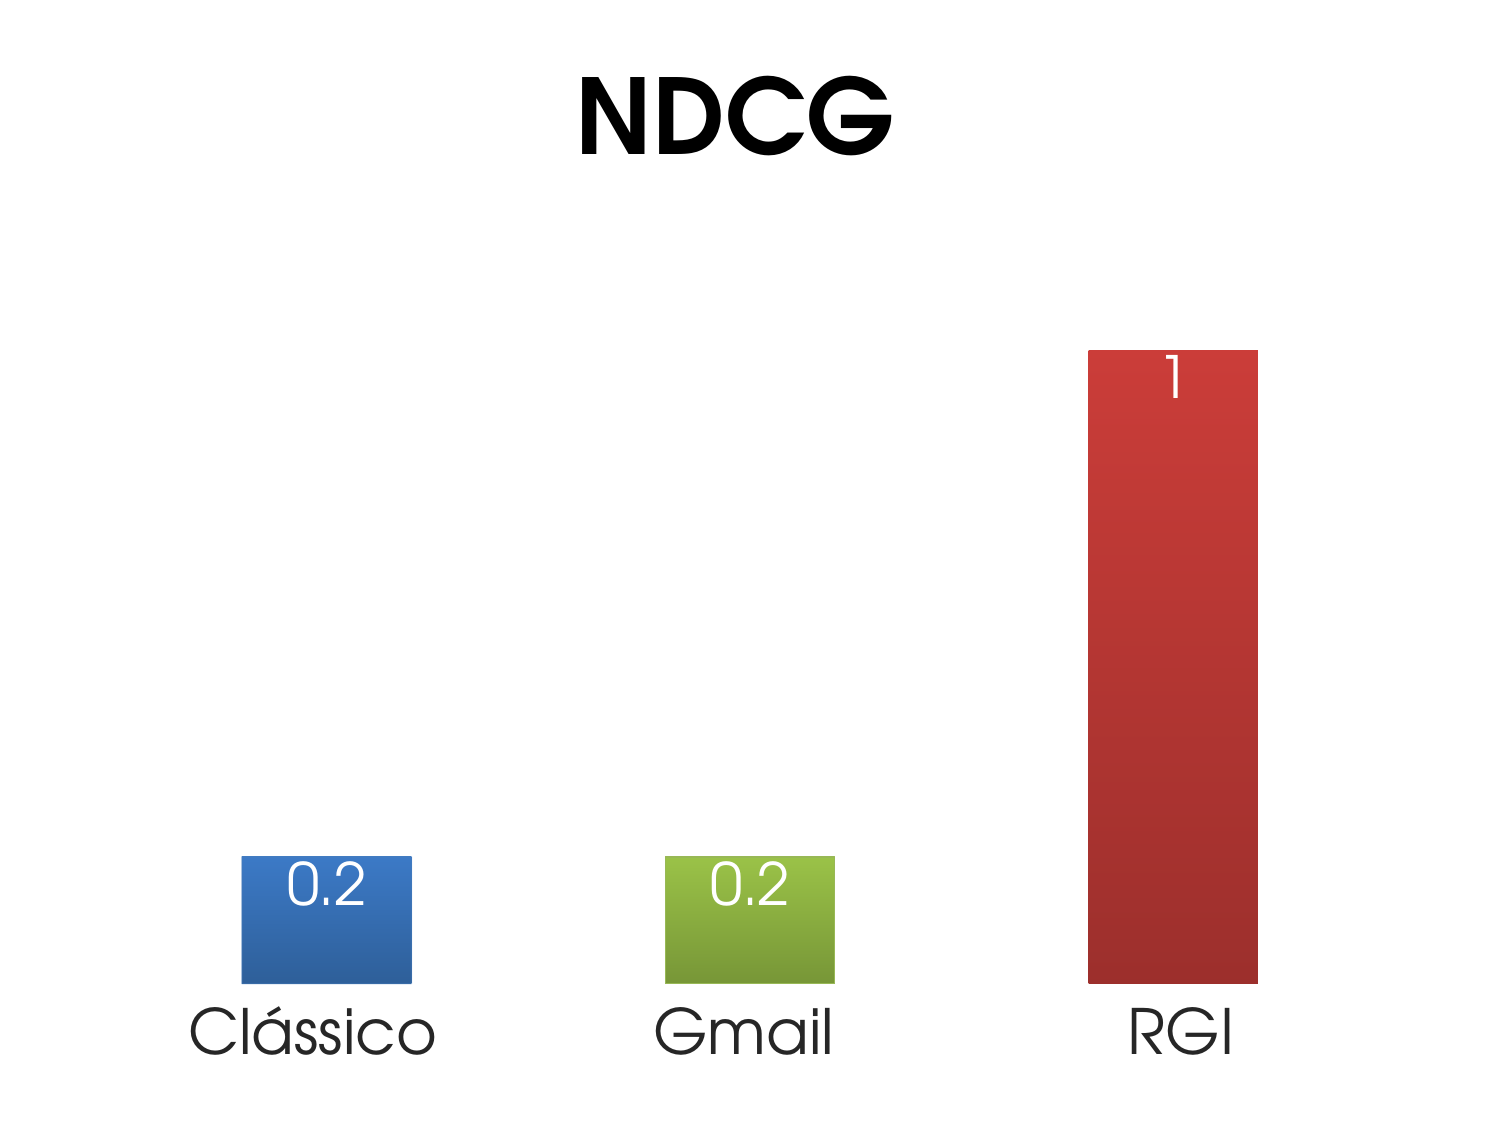

NDCG

### Chart

| Category | Precisão |
|---|---|
| Clássico | 0.2 |
| Gmail | 0.2 |
| RGI | 1.0 |
Clássico
Gmail
RGI